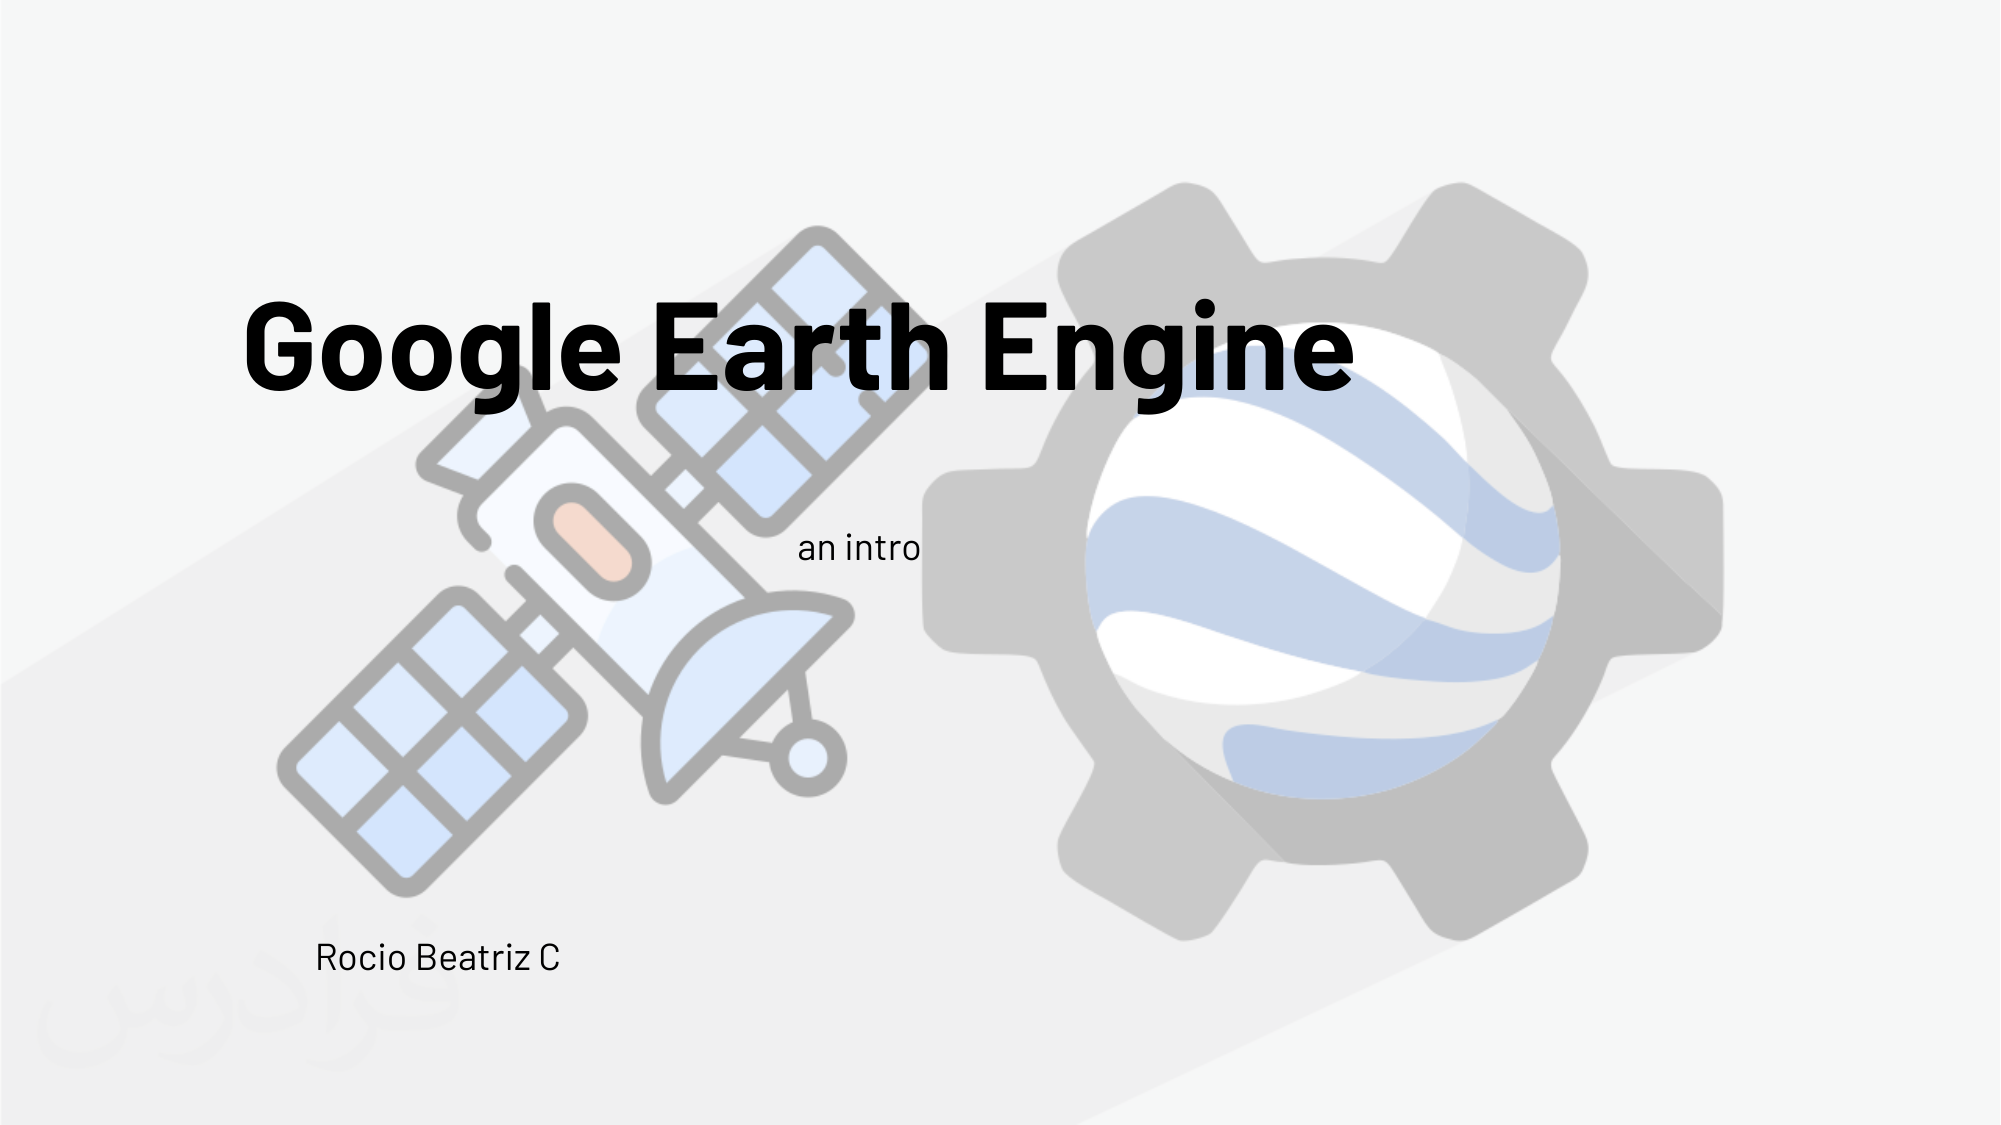

# Google Earth Engine
an intro
Rocio Beatriz C